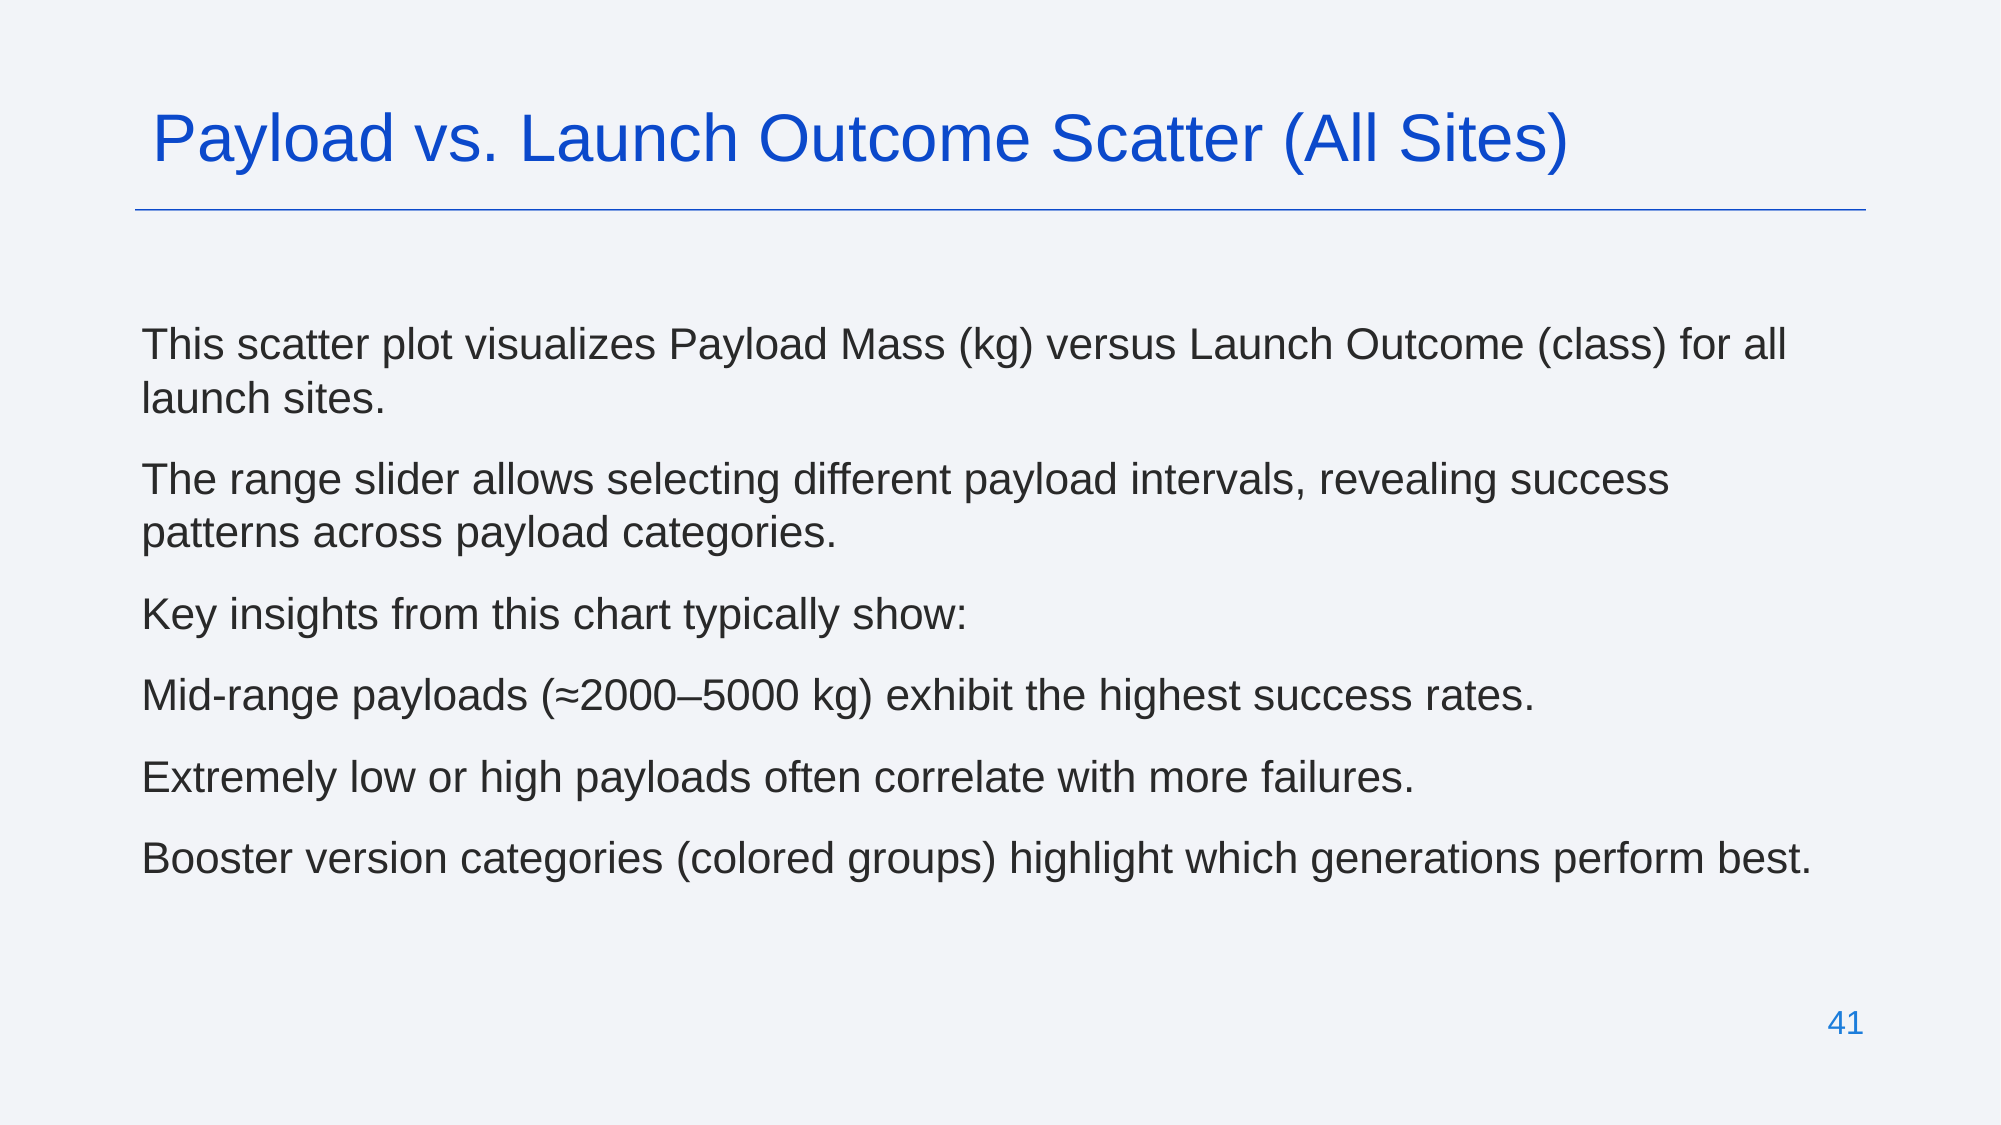

Payload vs. Launch Outcome Scatter (All Sites)

This scatter plot visualizes Payload Mass (kg) versus Launch Outcome (class) for all launch sites.
The range slider allows selecting different payload intervals, revealing success patterns across payload categories.
Key insights from this chart typically show:
Mid-range payloads (≈2000–5000 kg) exhibit the highest success rates.
Extremely low or high payloads often correlate with more failures.
Booster version categories (colored groups) highlight which generations perform best.

41